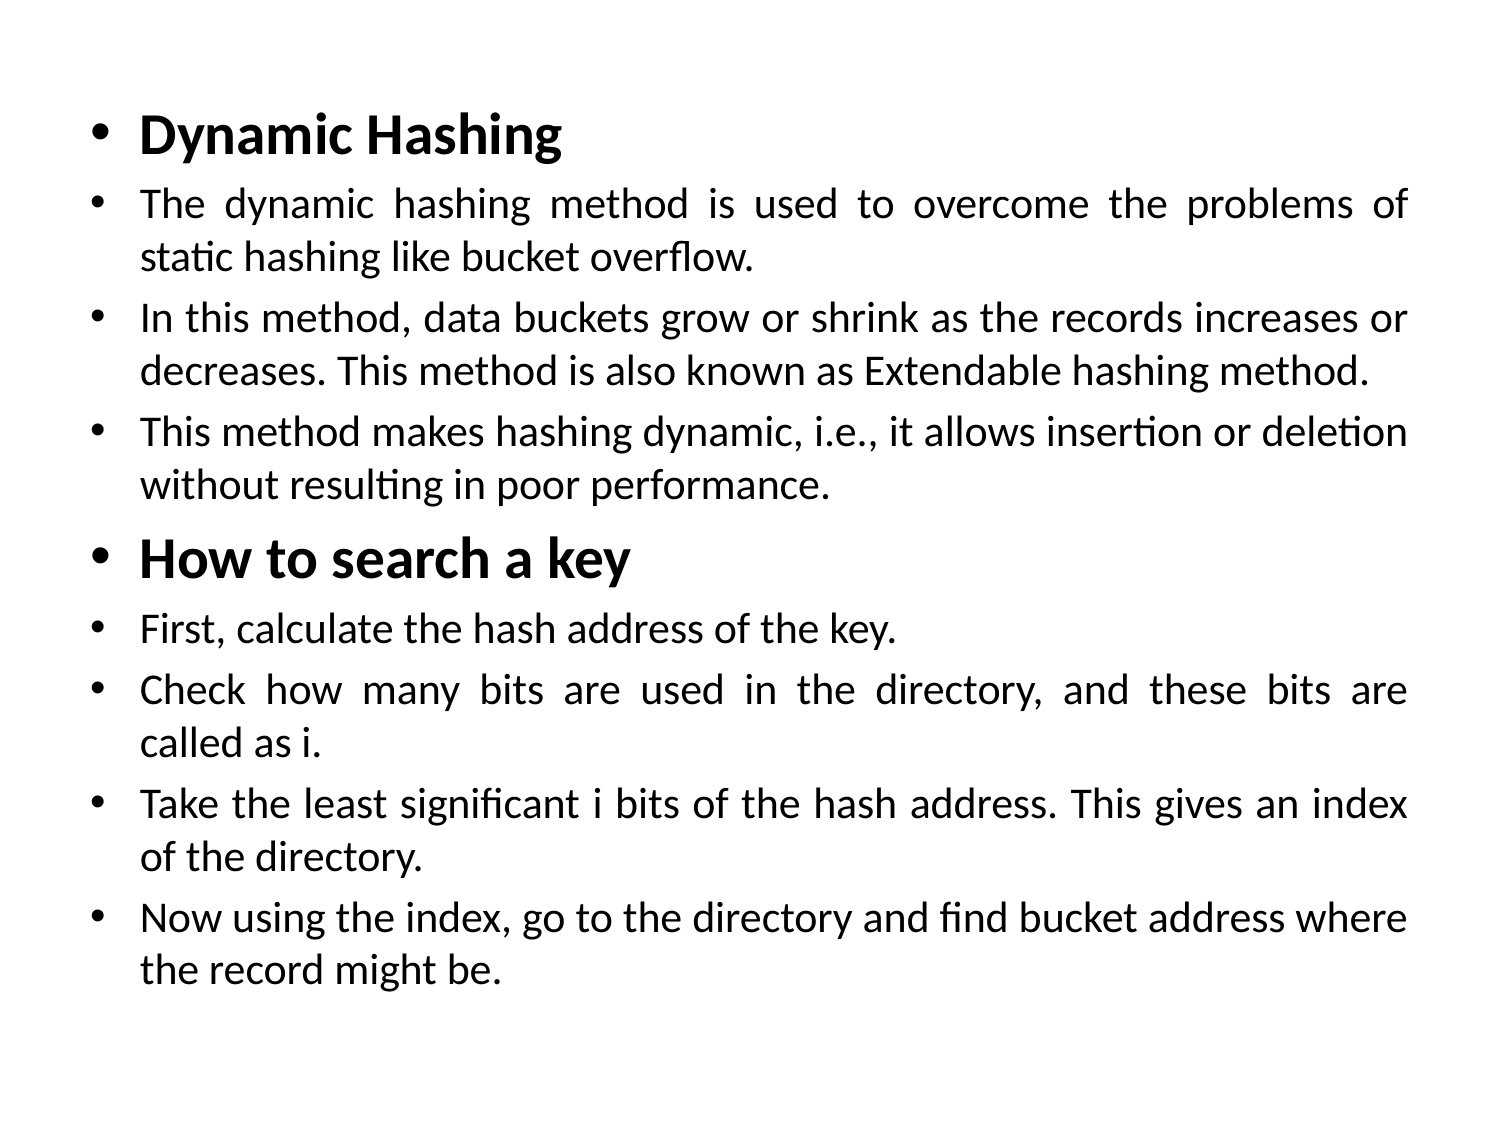

Dynamic Hashing
The dynamic hashing method is used to overcome the problems of static hashing like bucket overflow.
In this method, data buckets grow or shrink as the records increases or decreases. This method is also known as Extendable hashing method.
This method makes hashing dynamic, i.e., it allows insertion or deletion without resulting in poor performance.
How to search a key
First, calculate the hash address of the key.
Check how many bits are used in the directory, and these bits are called as i.
Take the least significant i bits of the hash address. This gives an index of the directory.
Now using the index, go to the directory and find bucket address where the record might be.